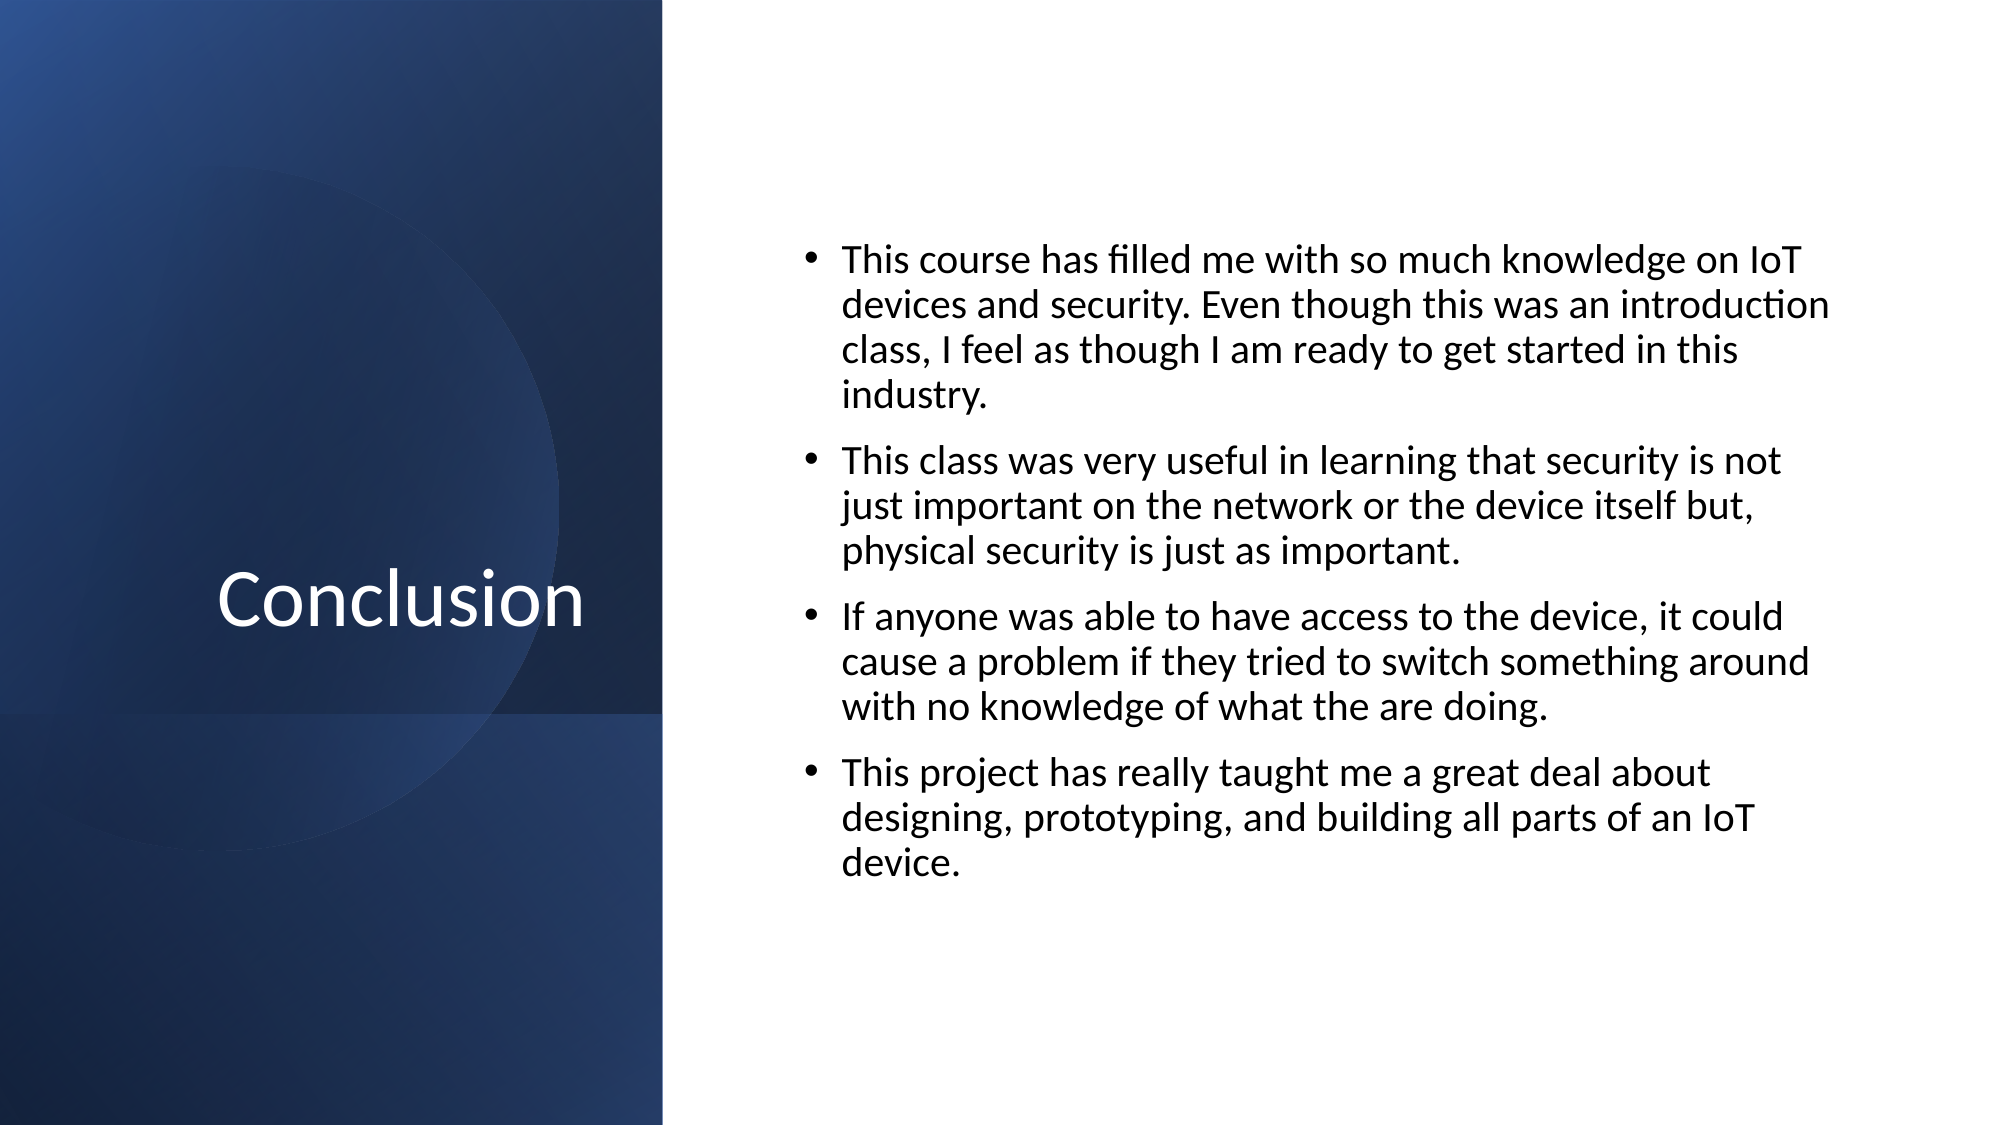

# Conclusion
This course has filled me with so much knowledge on IoT devices and security. Even though this was an introduction class, I feel as though I am ready to get started in this industry.
This class was very useful in learning that security is not just important on the network or the device itself but, physical security is just as important.
If anyone was able to have access to the device, it could cause a problem if they tried to switch something around with no knowledge of what the are doing.
This project has really taught me a great deal about designing, prototyping, and building all parts of an IoT device.